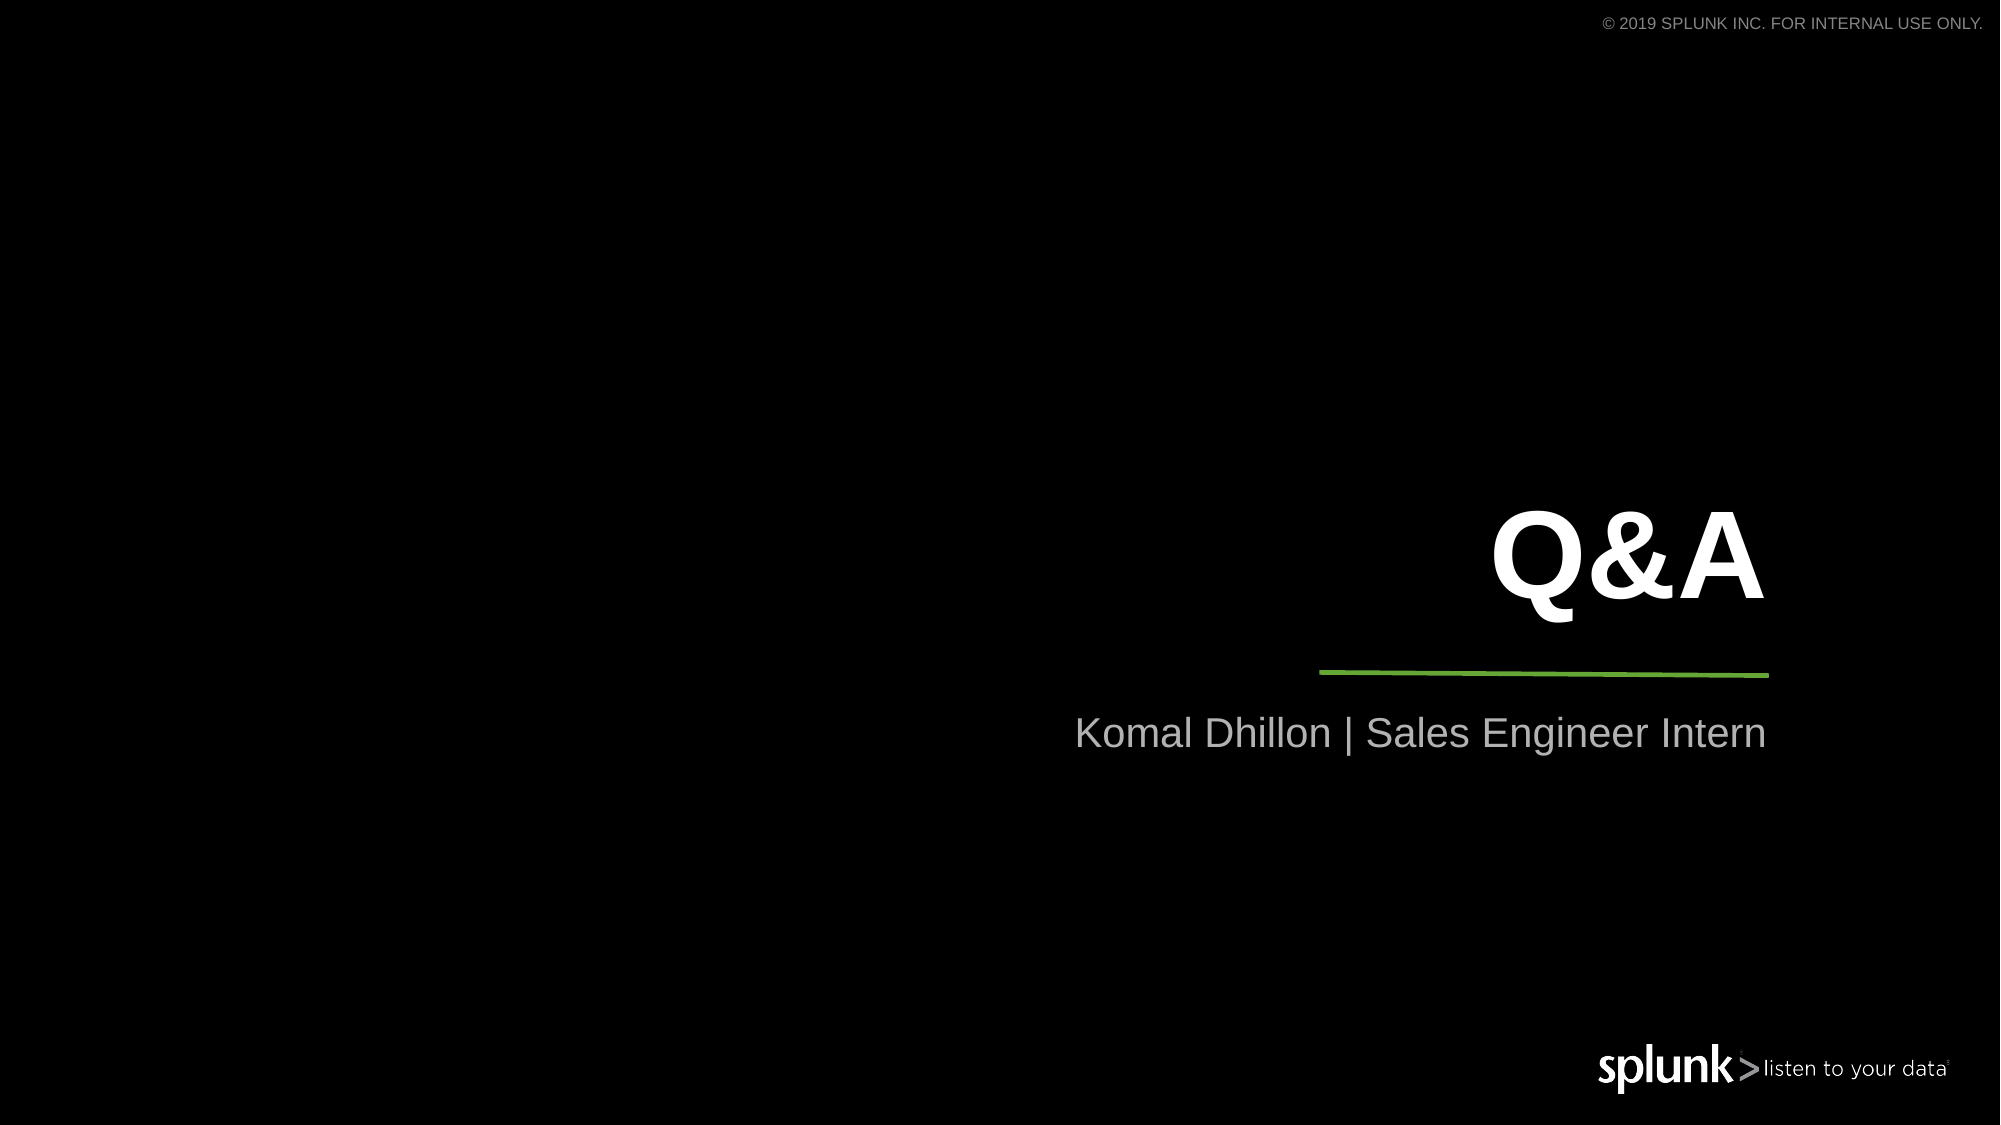

Q&A
Komal Dhillon | Sales Engineer Intern